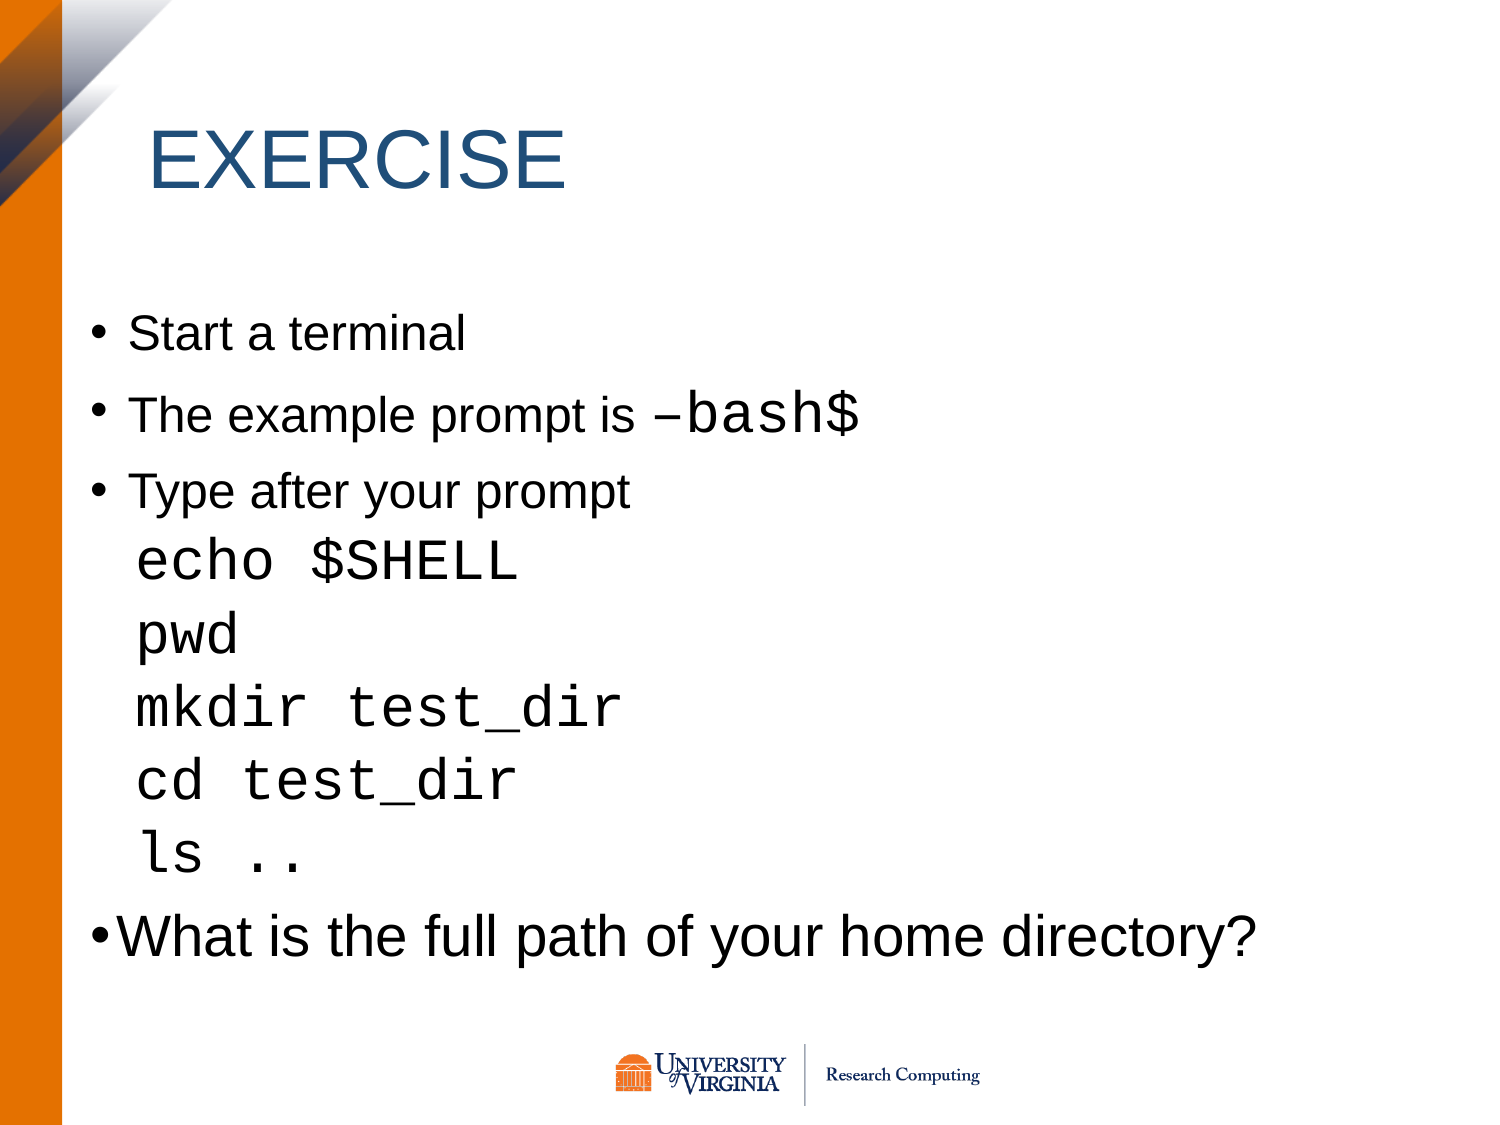

# Exercise
Start a terminal
The example prompt is –bash$
Type after your prompt
echo $SHELL
pwd
mkdir test_dir
cd test_dir
ls ..
What is the full path of your home directory?